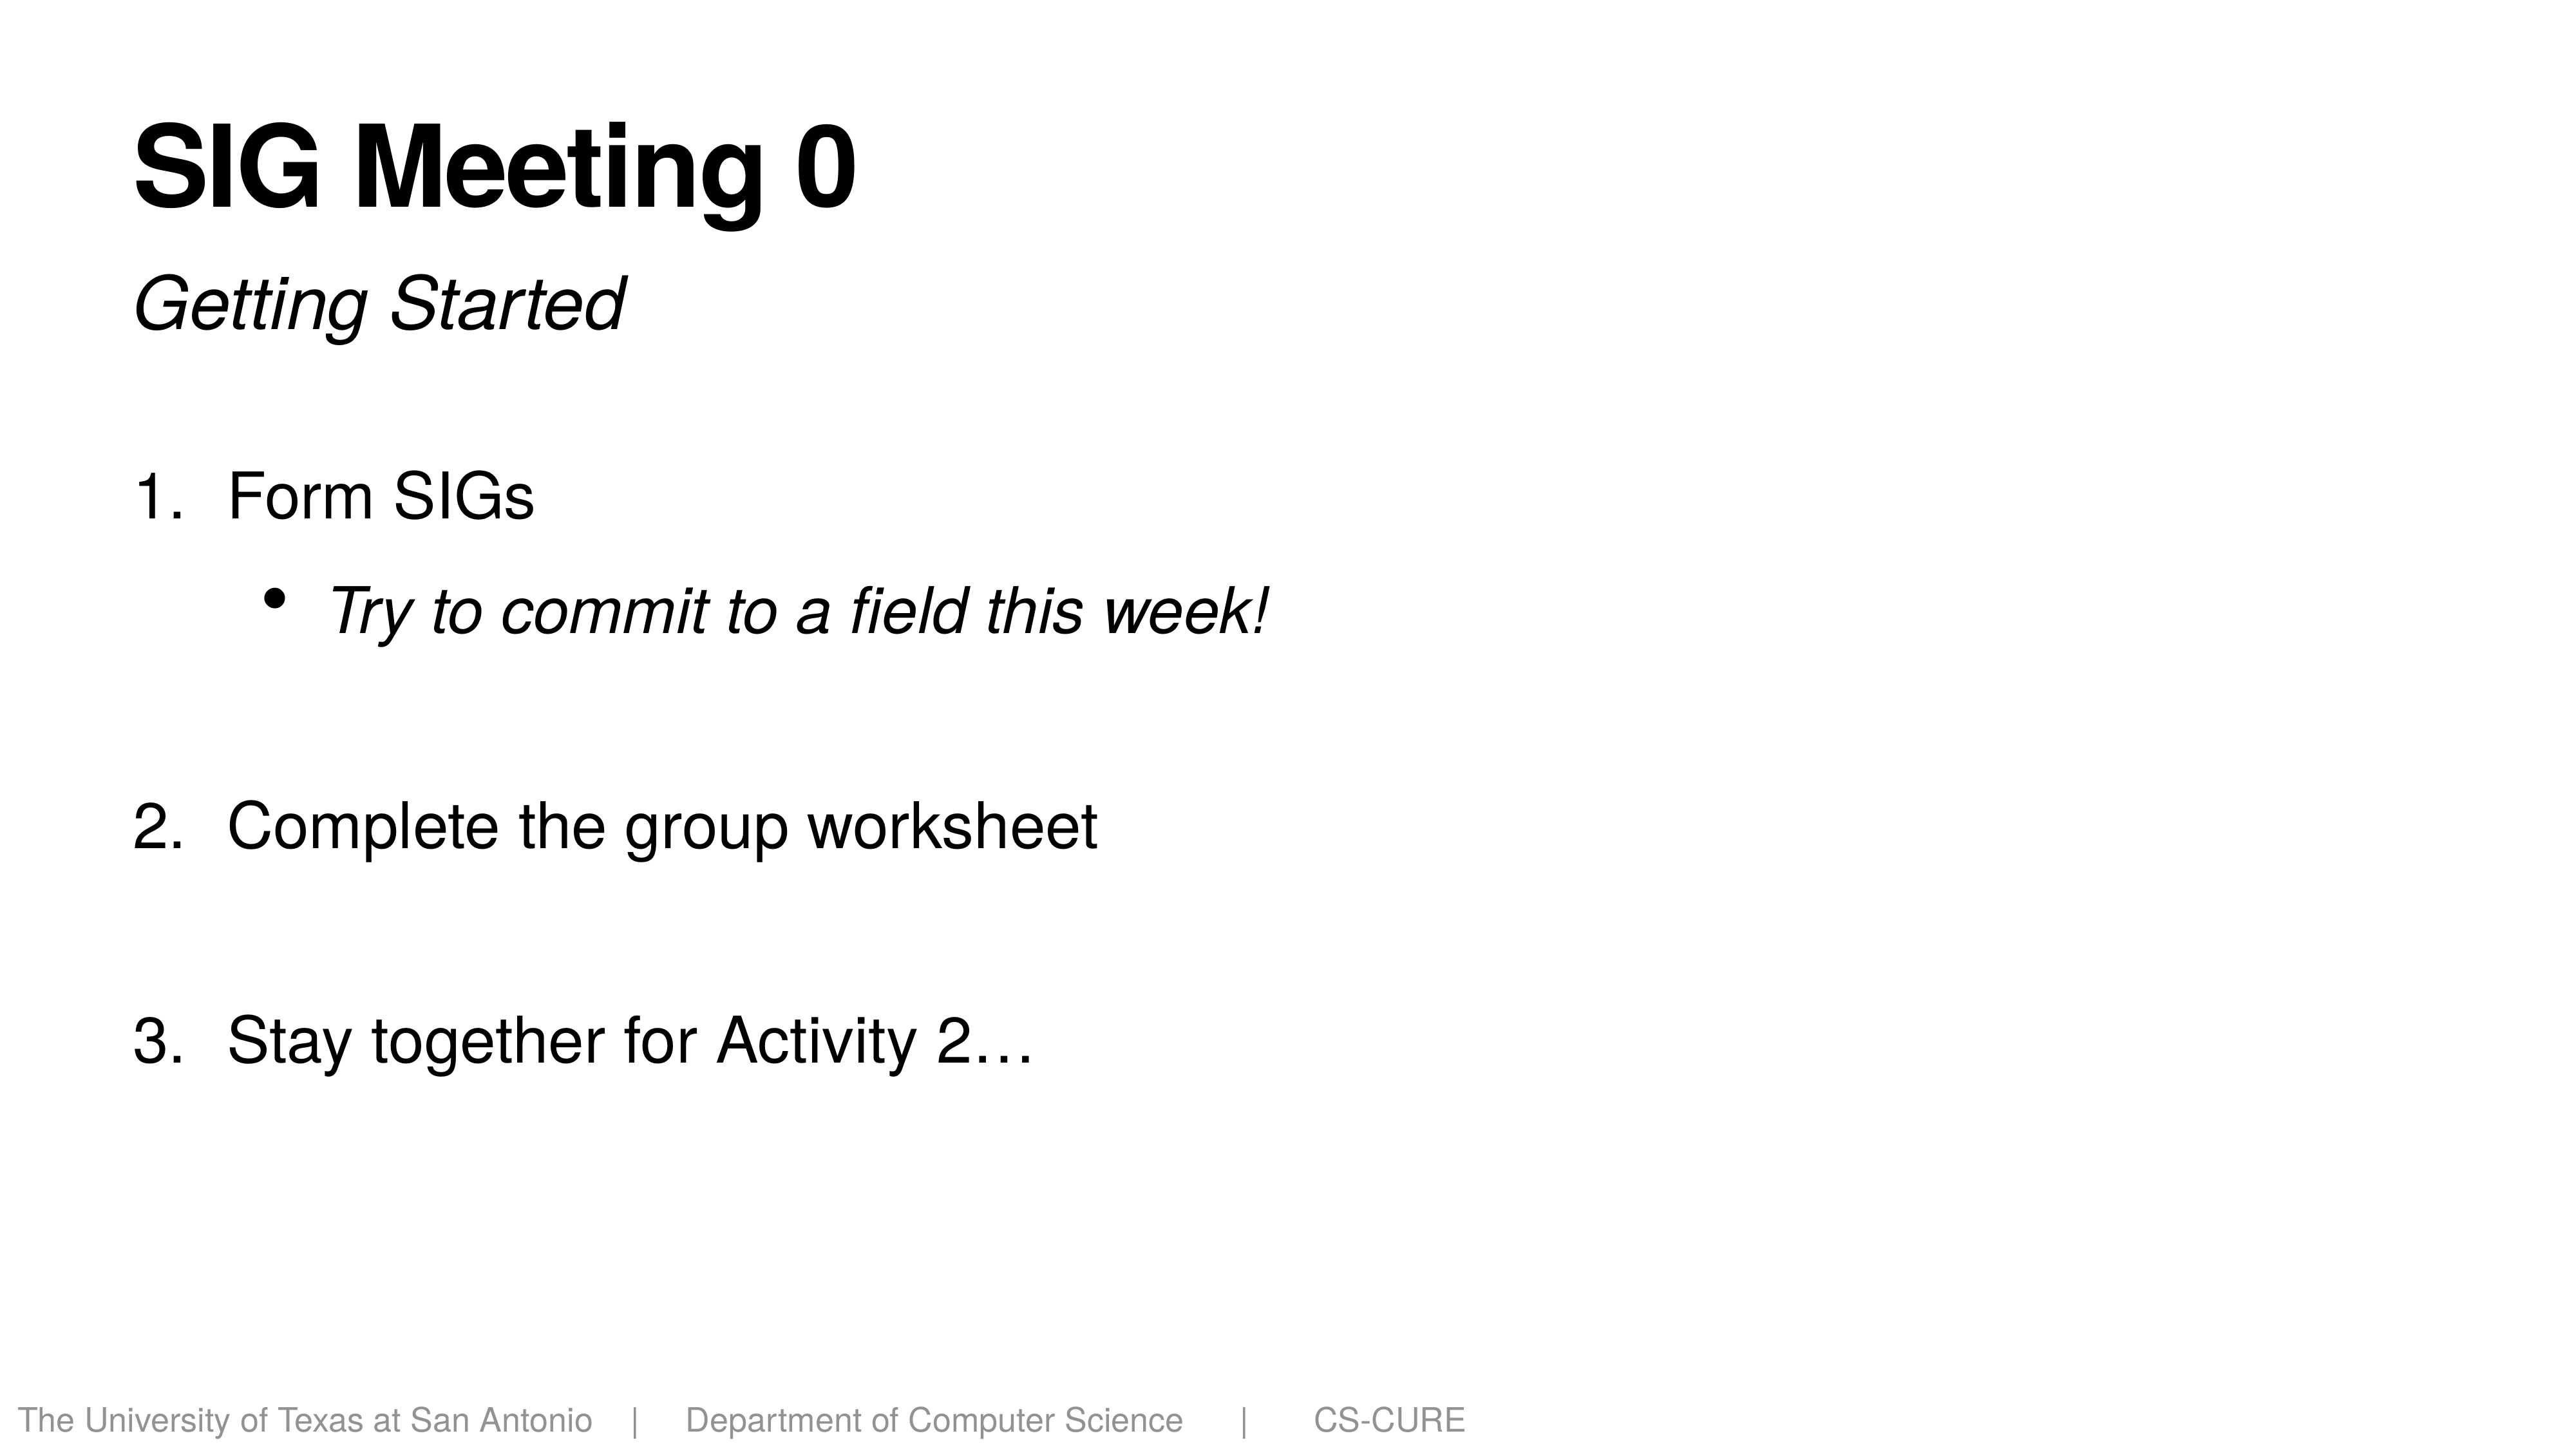

# SIG Meeting 0
Getting Started
Form SIGs
Try to commit to a field this week!
Complete the group worksheet
Stay together for Activity 2…
34